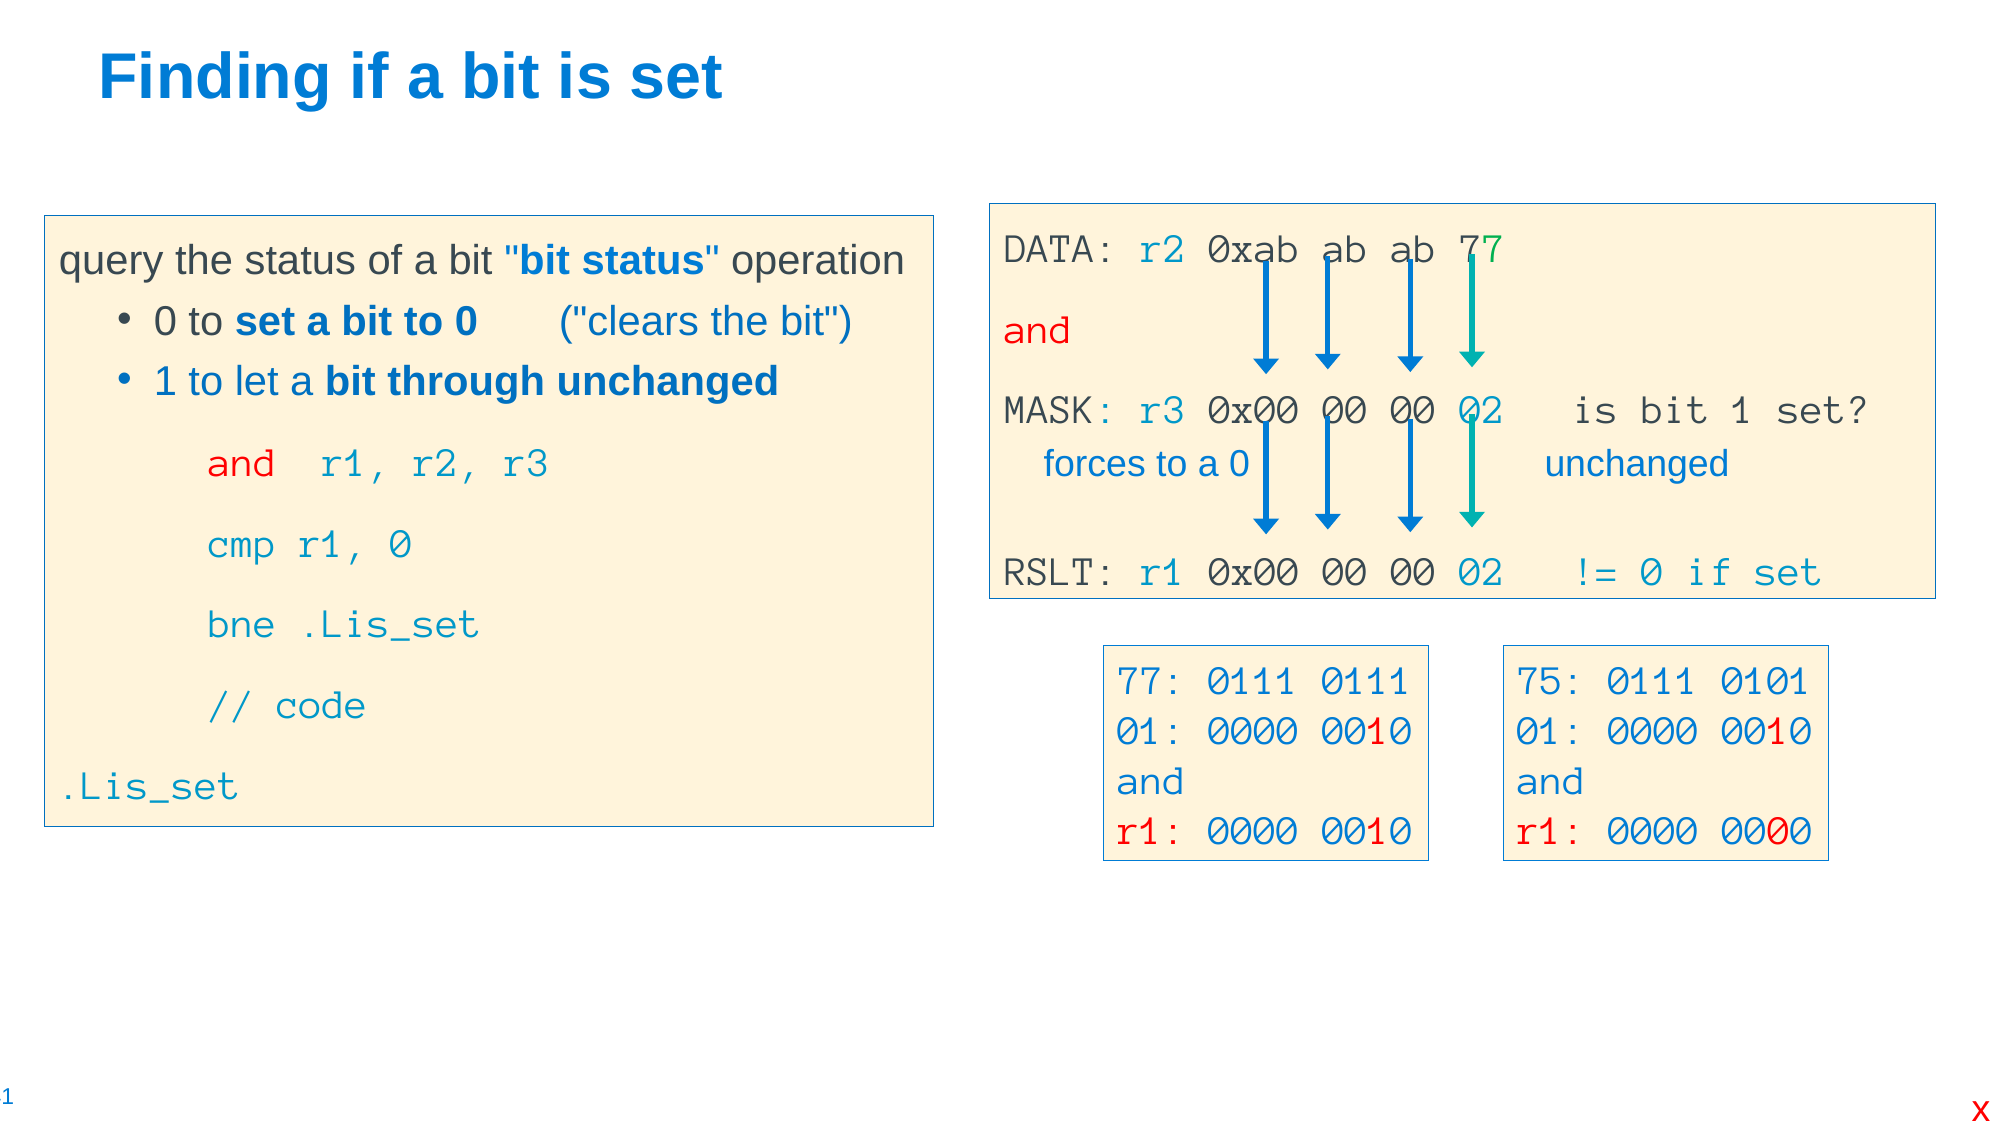

# Finding if a bit is set
DATA: r2 0xab ab ab 77
and
MASK: r3 0x00 00 00 02   is bit 1 set?

RSLT: r1 0x00 00 00 02   != 0 if set
forces to a 0
unchanged
query the status of a bit "bit status" operation
0 to set a bit to 0       ("clears the bit")
1 to let a bit through unchanged
	and  r1, r2, r3
	cmp r1, 0
	bne .Lis_set
	// code
.Lis_set
75: 0111 0101
01: 0000 0010
and
r1: 0000 0000
77: 0111 0111
01: 0000 0010
and
r1: 0000 0010
x